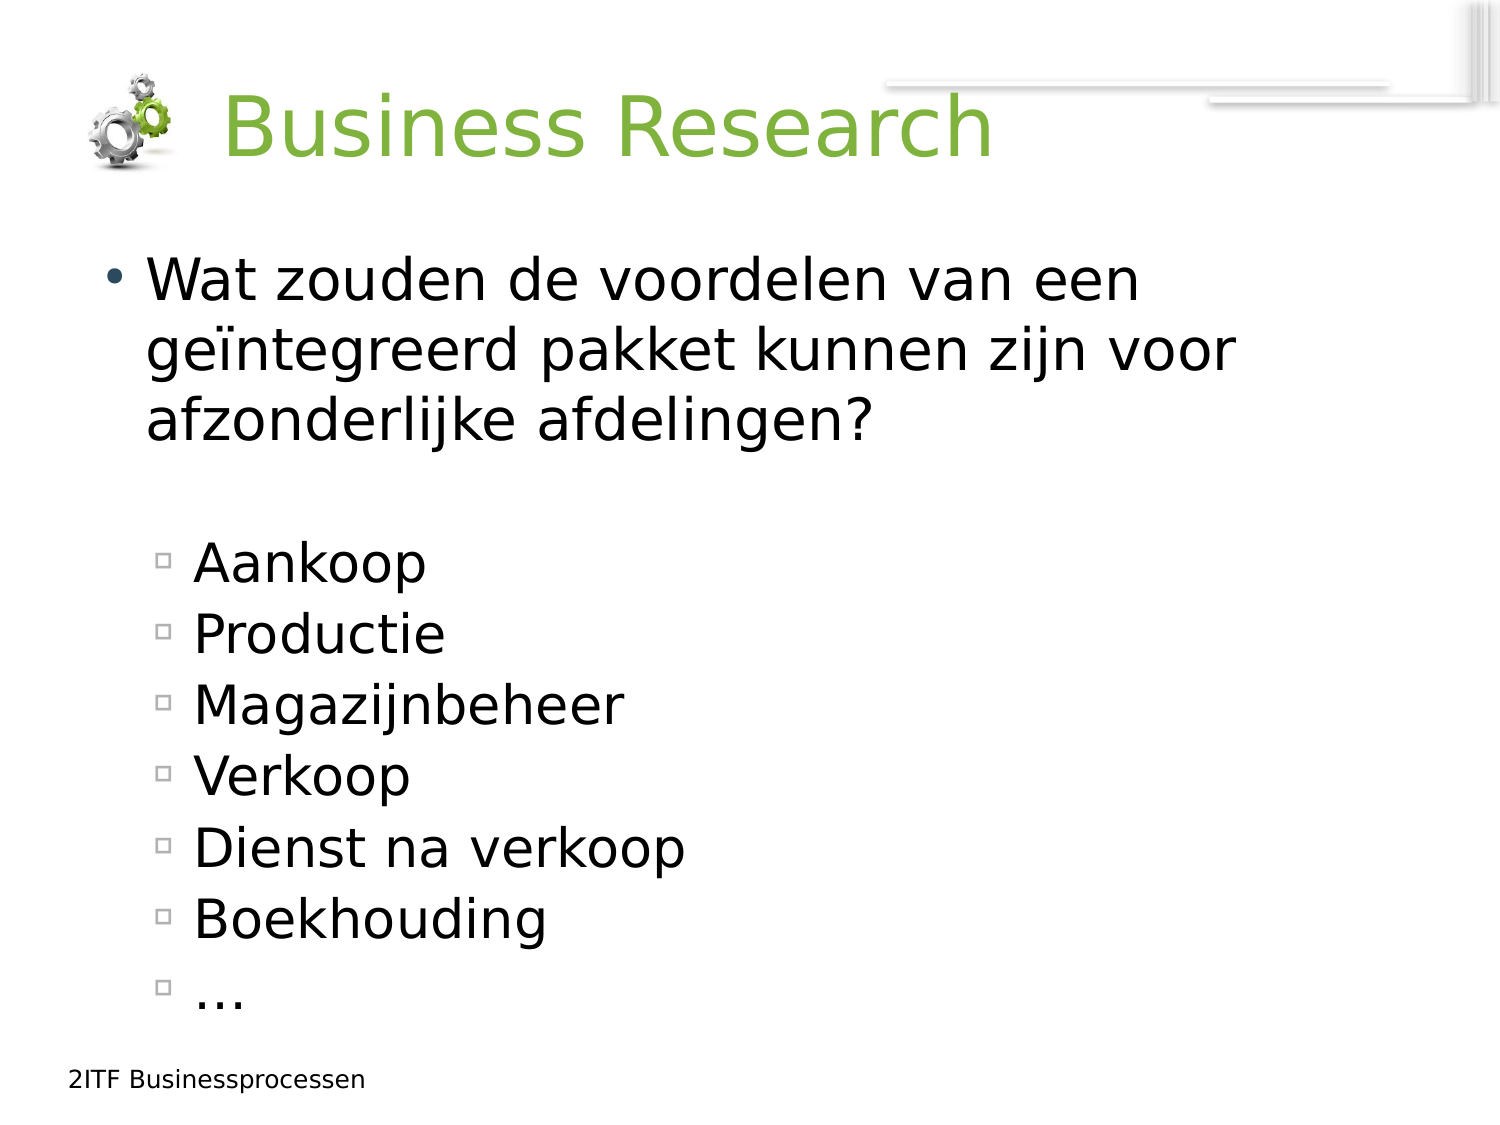

# Business Research
Wat zouden de voordelen van een geïntegreerd pakket kunnen zijn voor afzonderlijke afdelingen?
Aankoop
Productie
Magazijnbeheer
Verkoop
Dienst na verkoop
Boekhouding
…